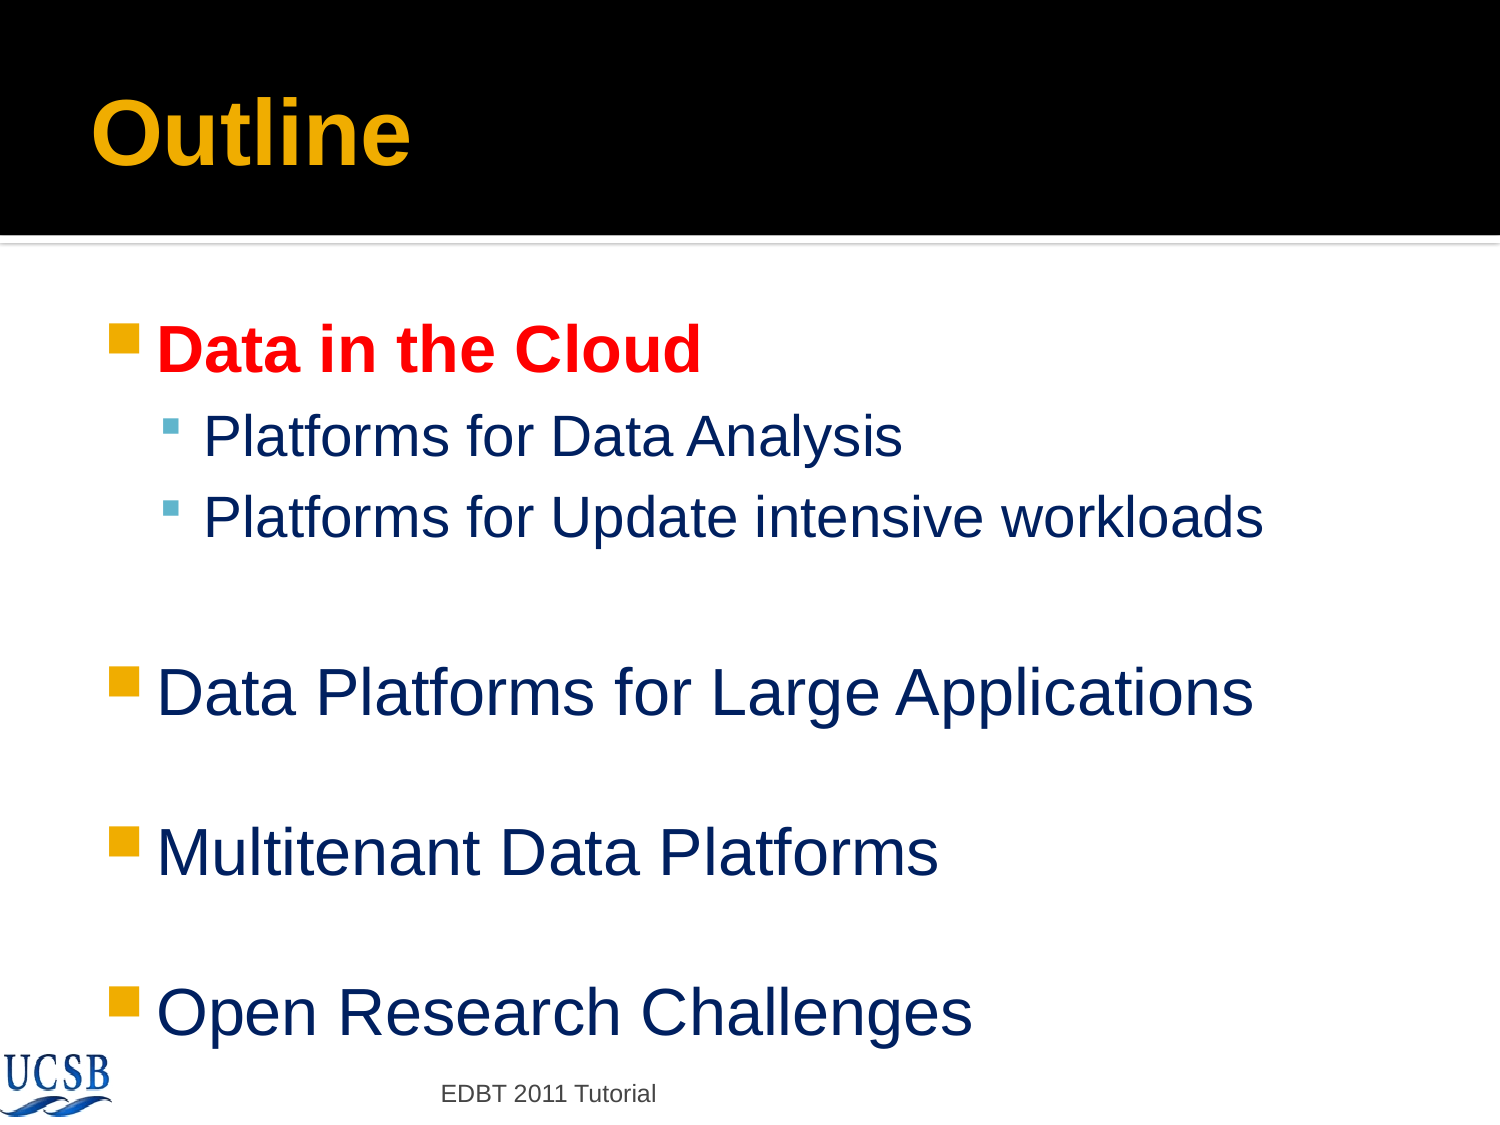

# Outline
Data in the Cloud
Platforms for Data Analysis
Platforms for Update intensive workloads

Data Platforms for Large Applications

Multitenant Data Platforms

Open Research Challenges

EDBT 2011 Tutorial